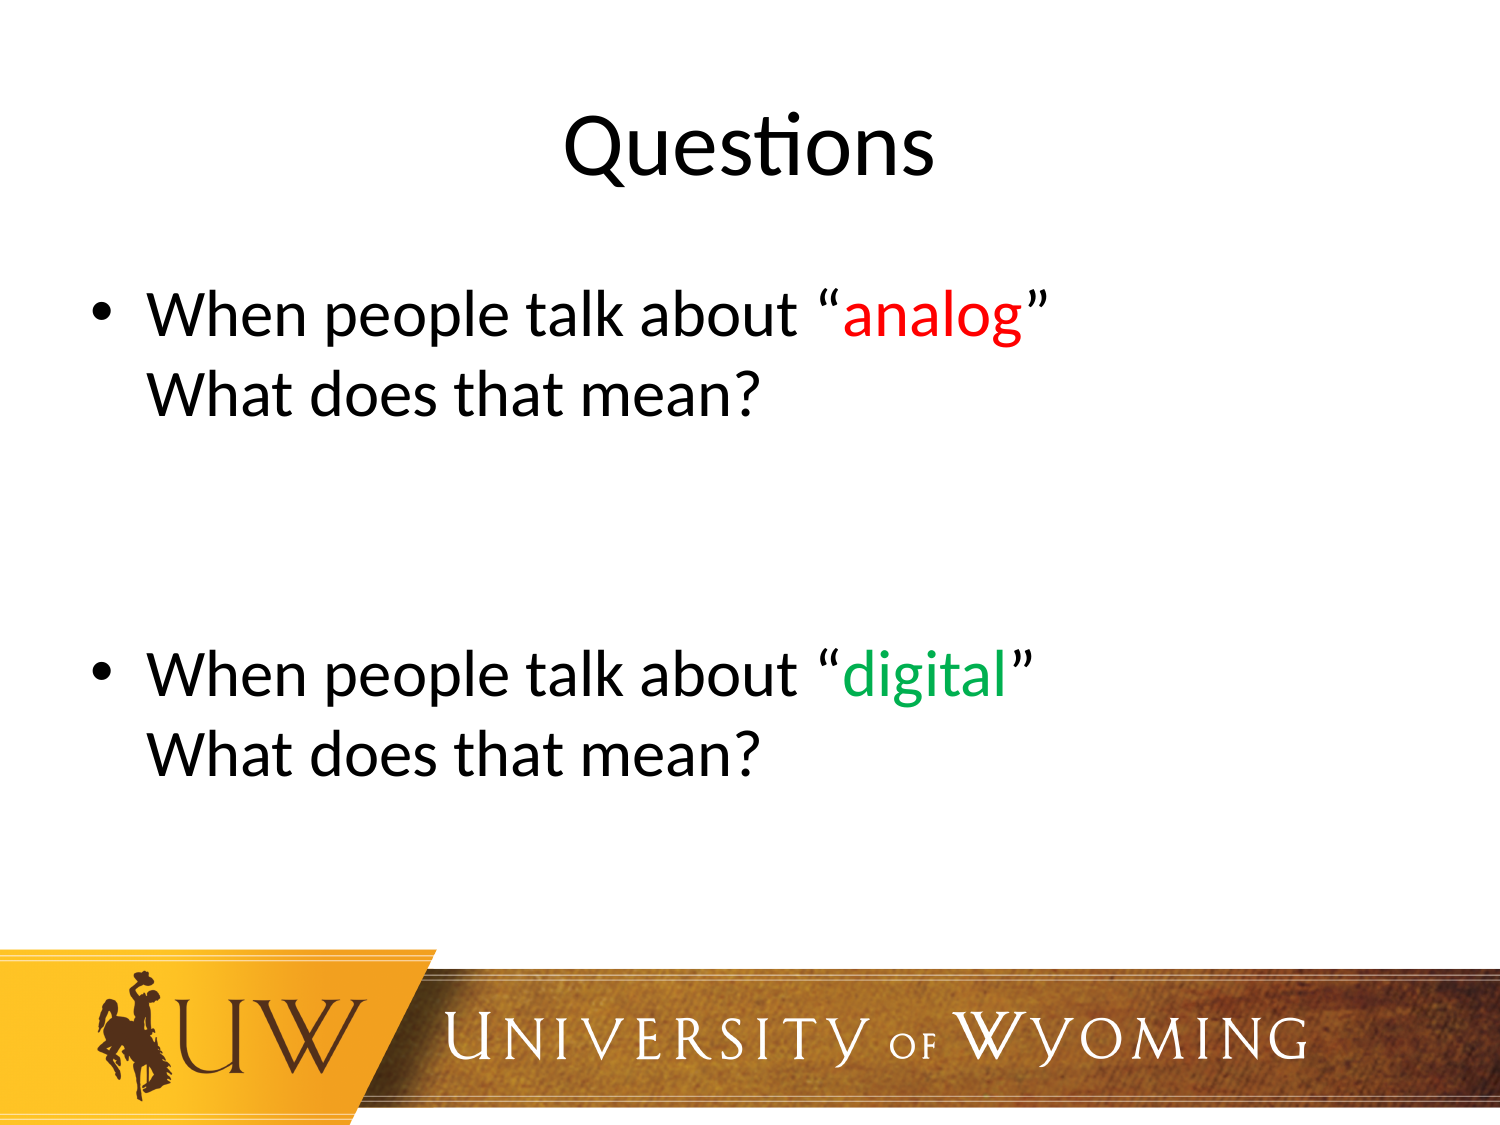

# Questions
When people talk about “analog”
What does that mean?

When people talk about “digital”
What does that mean?